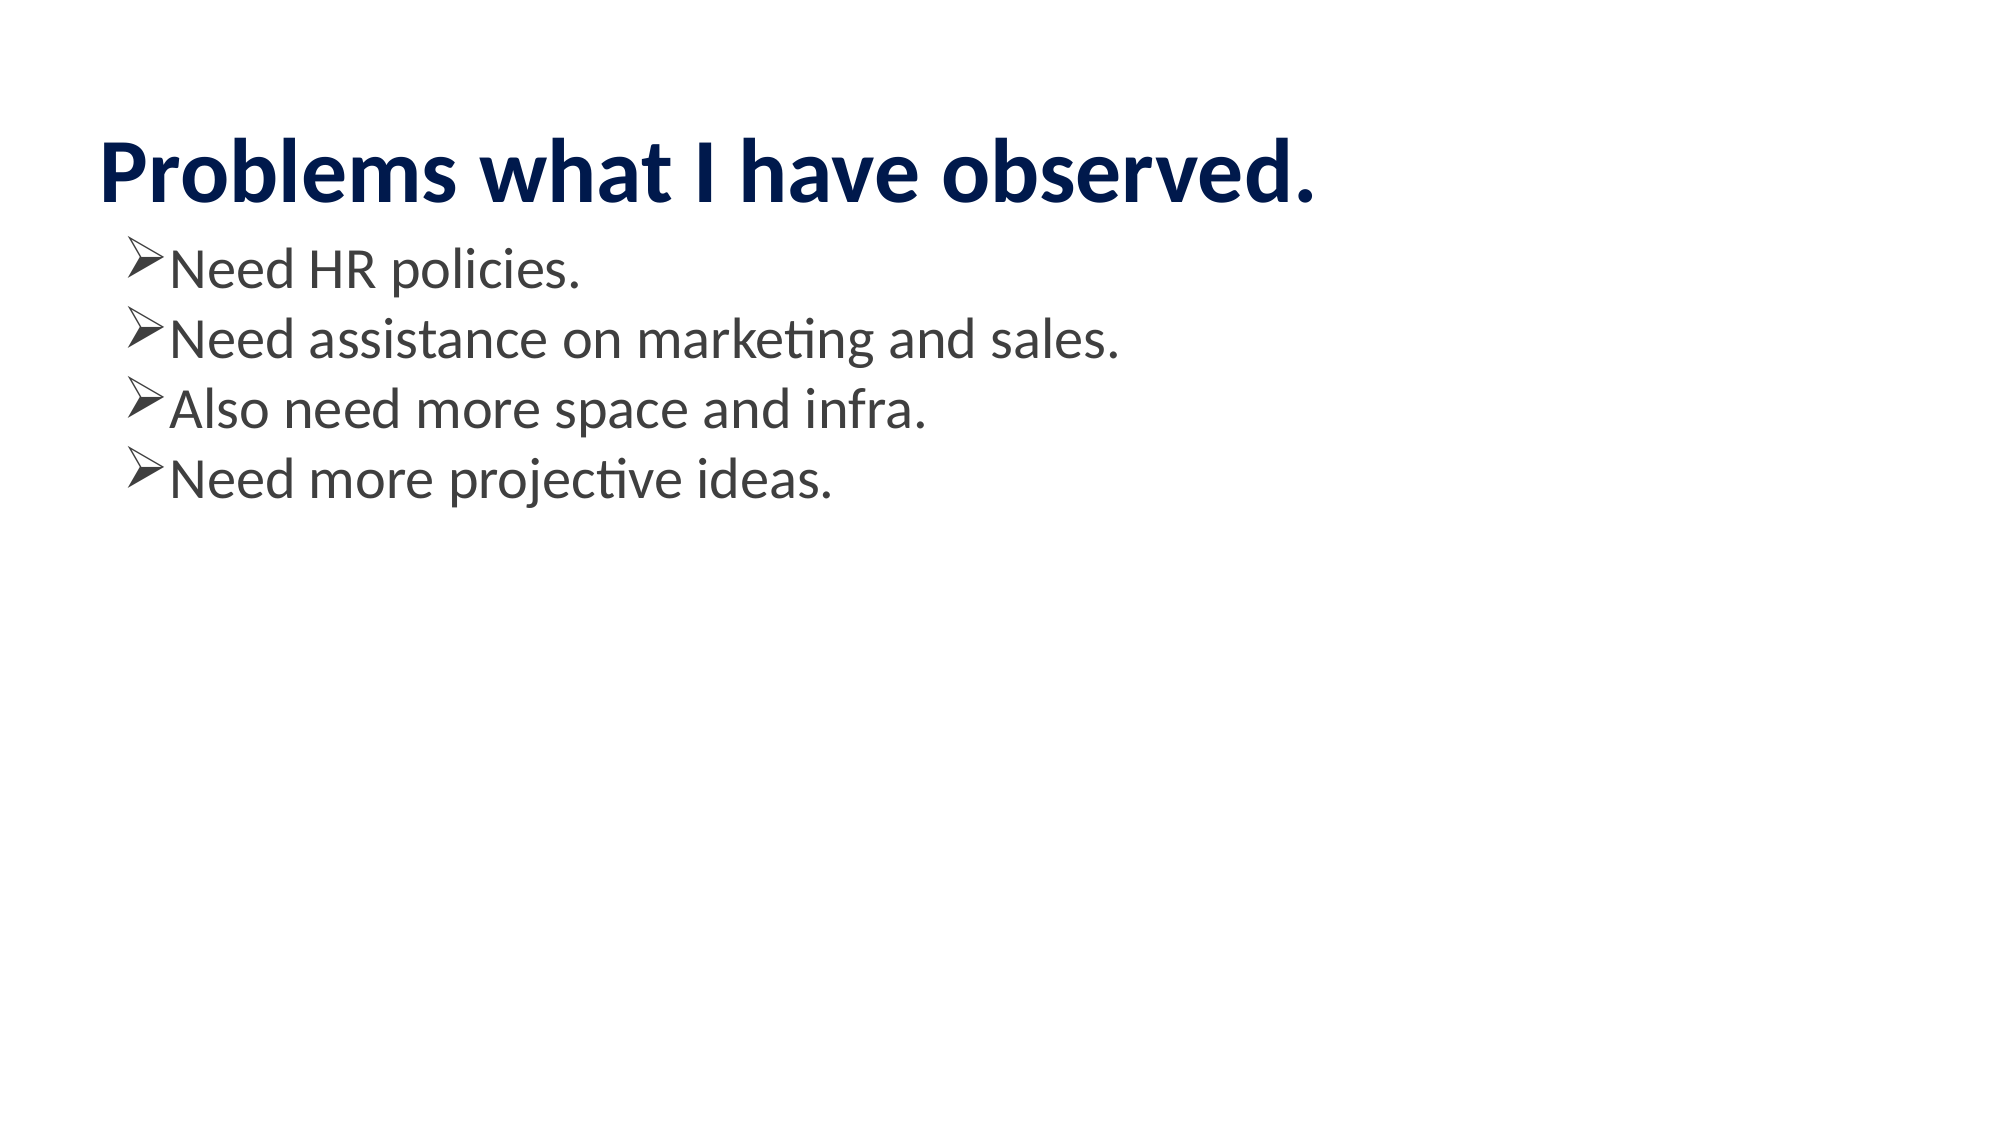

# Problems what I have observed.
Need HR policies.
Need assistance on marketing and sales.
Also need more space and infra.
Need more projective ideas.